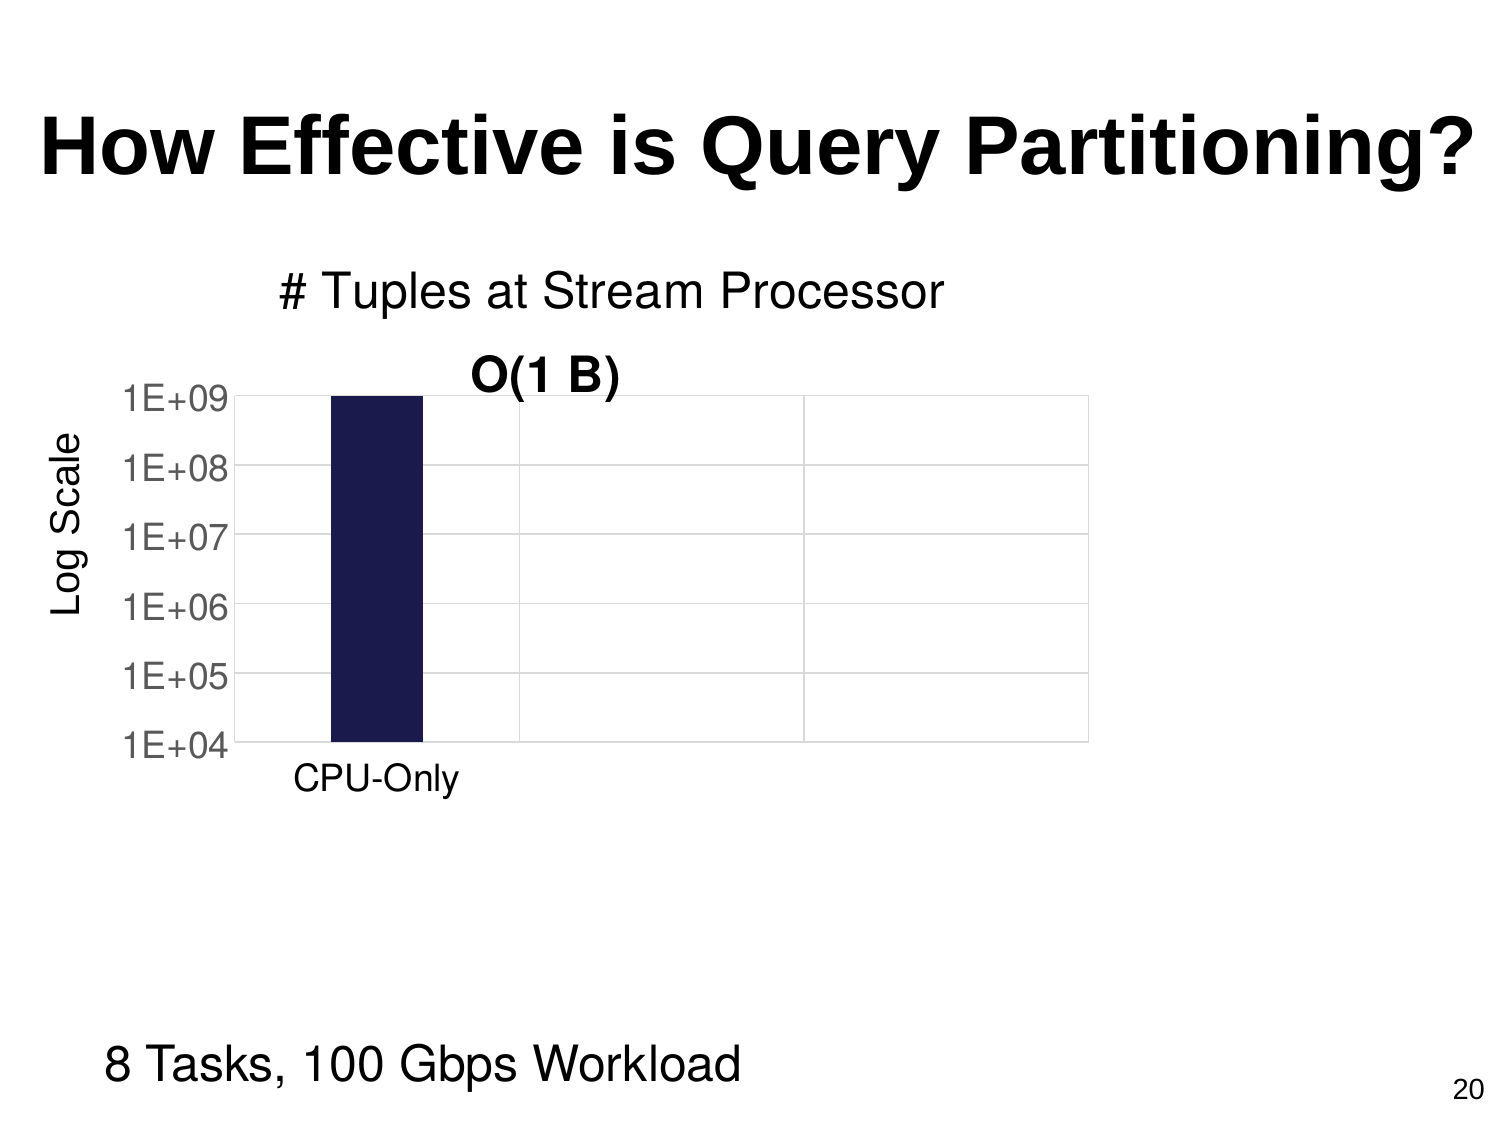

# How Effective is Query Partitioning?

### Chart: # Tuples at Stream Processor

| Category | Number of Packet Tuples |
|---|---|
| CPU-Only | 1000000000.0 |
O(1 B)
Log Scale

8 Tasks, 100 Gbps Workload
20